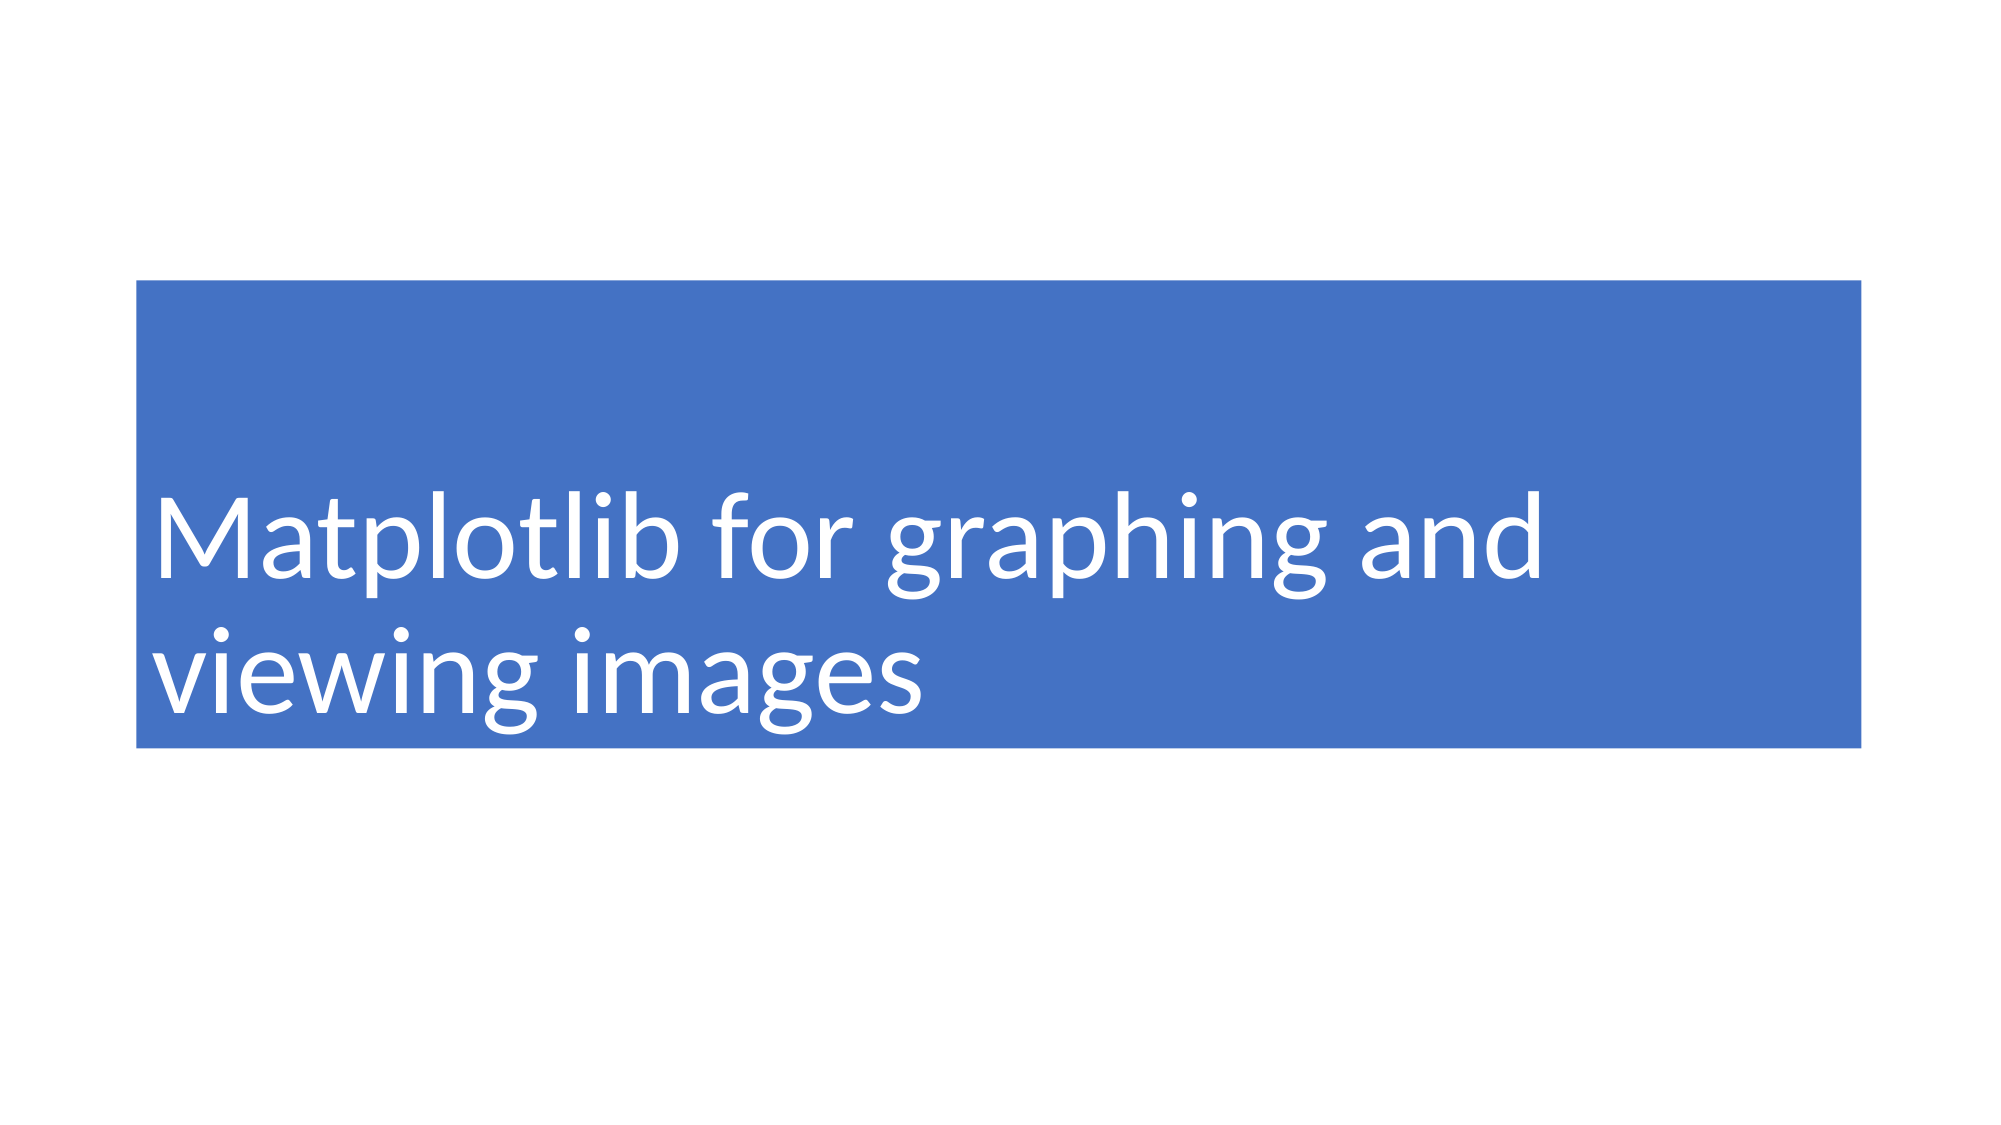

# Matplotlib for graphing and viewing images